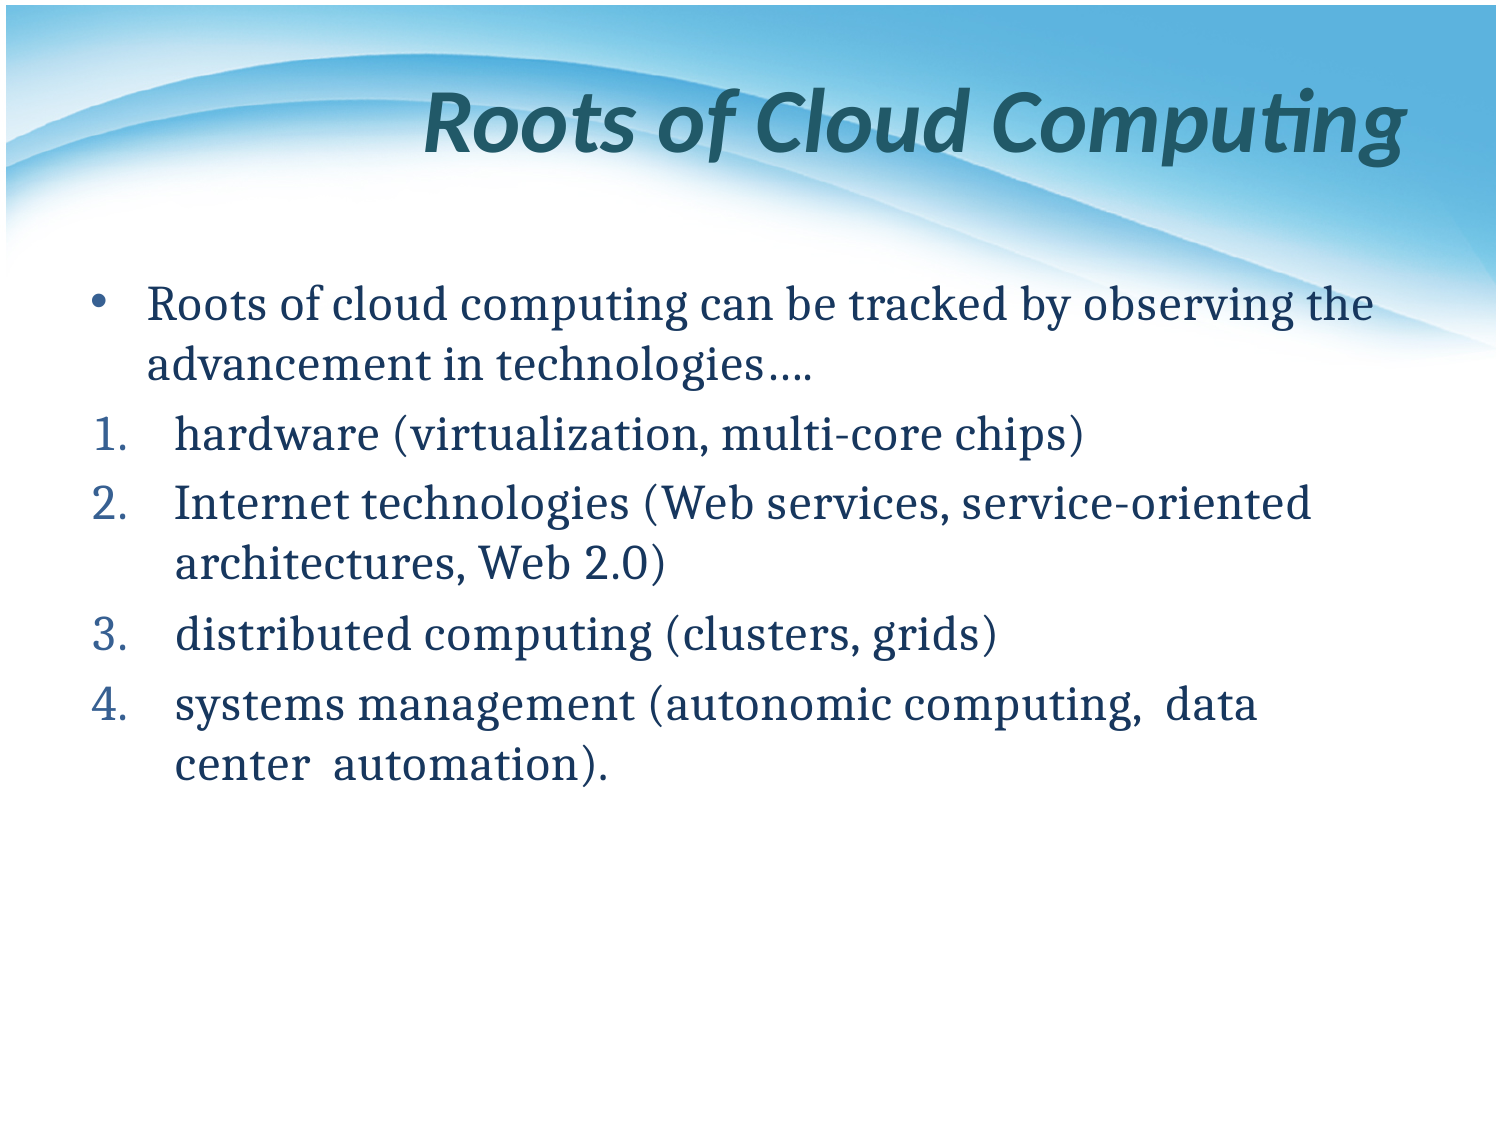

# Roots of Cloud Computing
Roots of cloud computing can be tracked by observing the advancement in technologies….
hardware (virtualization, multi-core chips)
Internet technologies (Web services, service-oriented architectures, Web 2.0)
distributed computing (clusters, grids)
systems management (autonomic computing,  data  center  automation).